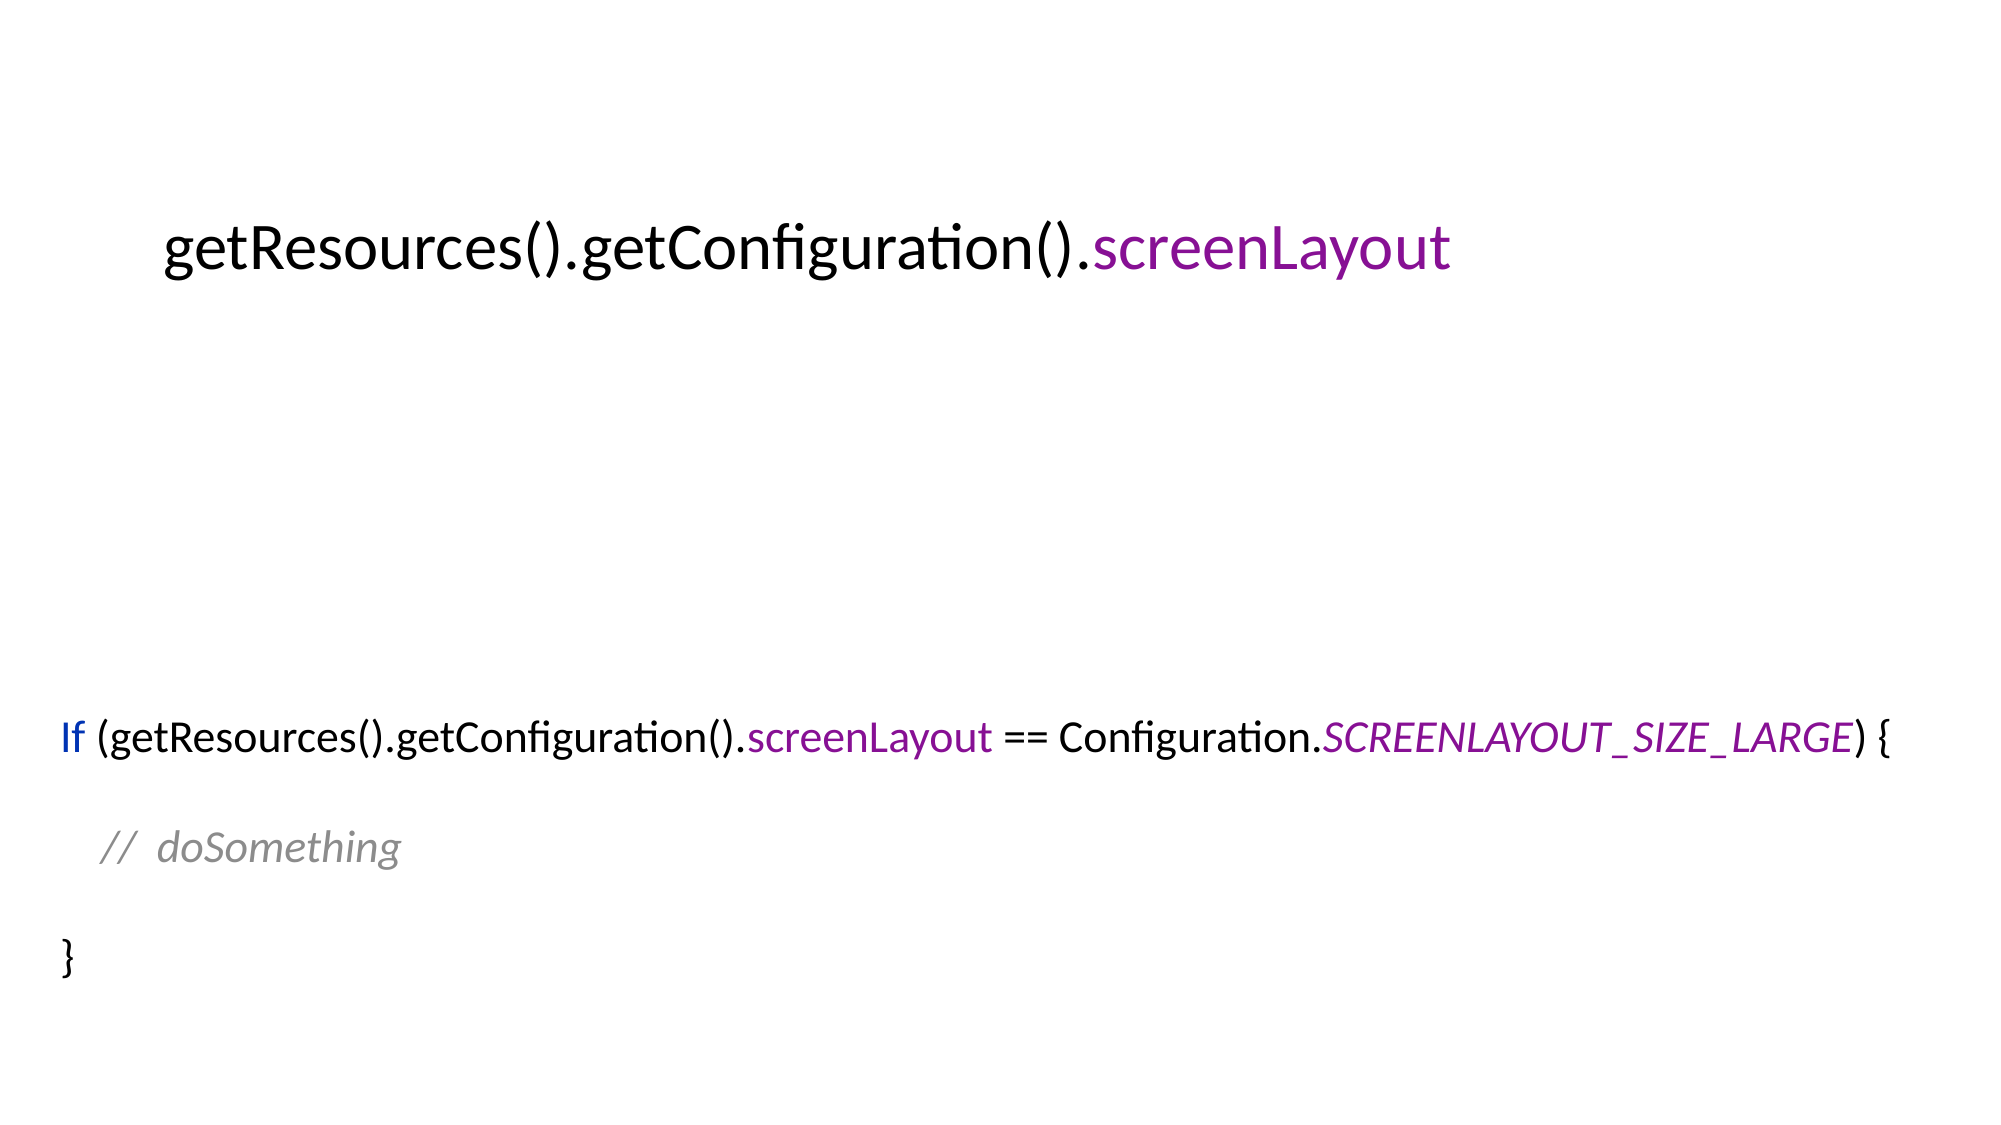

getResources().getConfiguration().screenLayout
If (getResources().getConfiguration().screenLayout == Configuration.SCREENLAYOUT_SIZE_LARGE) {
    //  doSomething
}